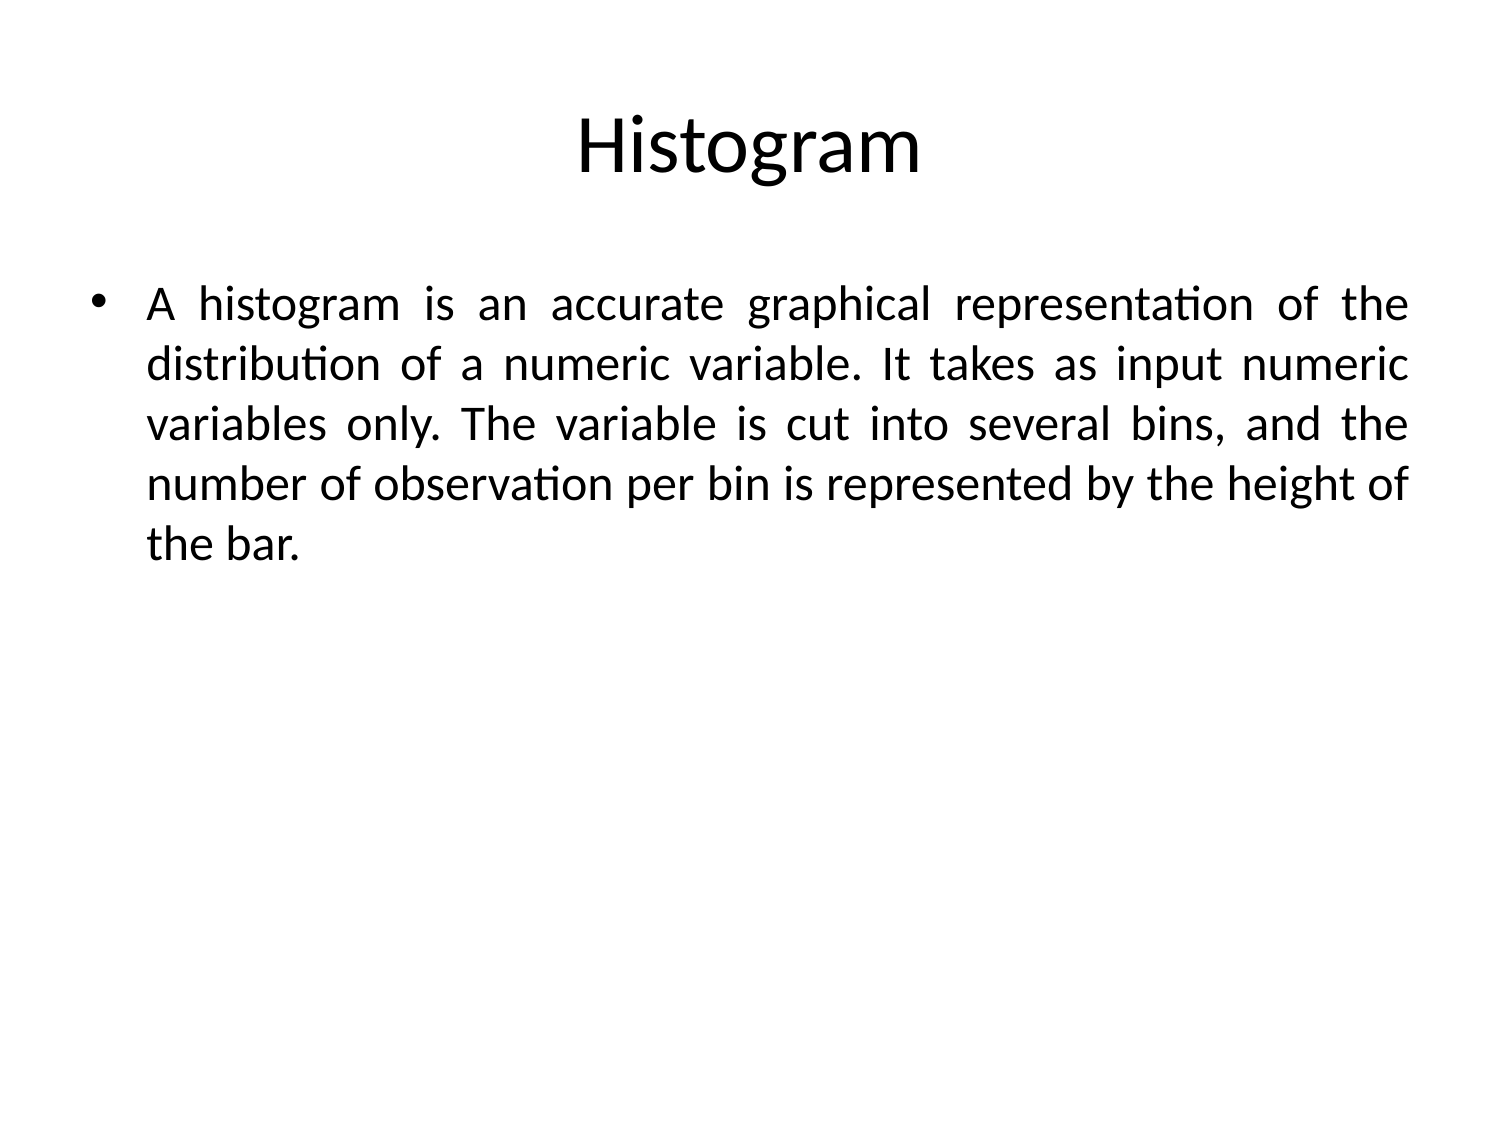

# Histogram
A histogram is an accurate graphical representation of the distribution of a numeric variable. It takes as input numeric variables only. The variable is cut into several bins, and the number of observation per bin is represented by the height of the bar.